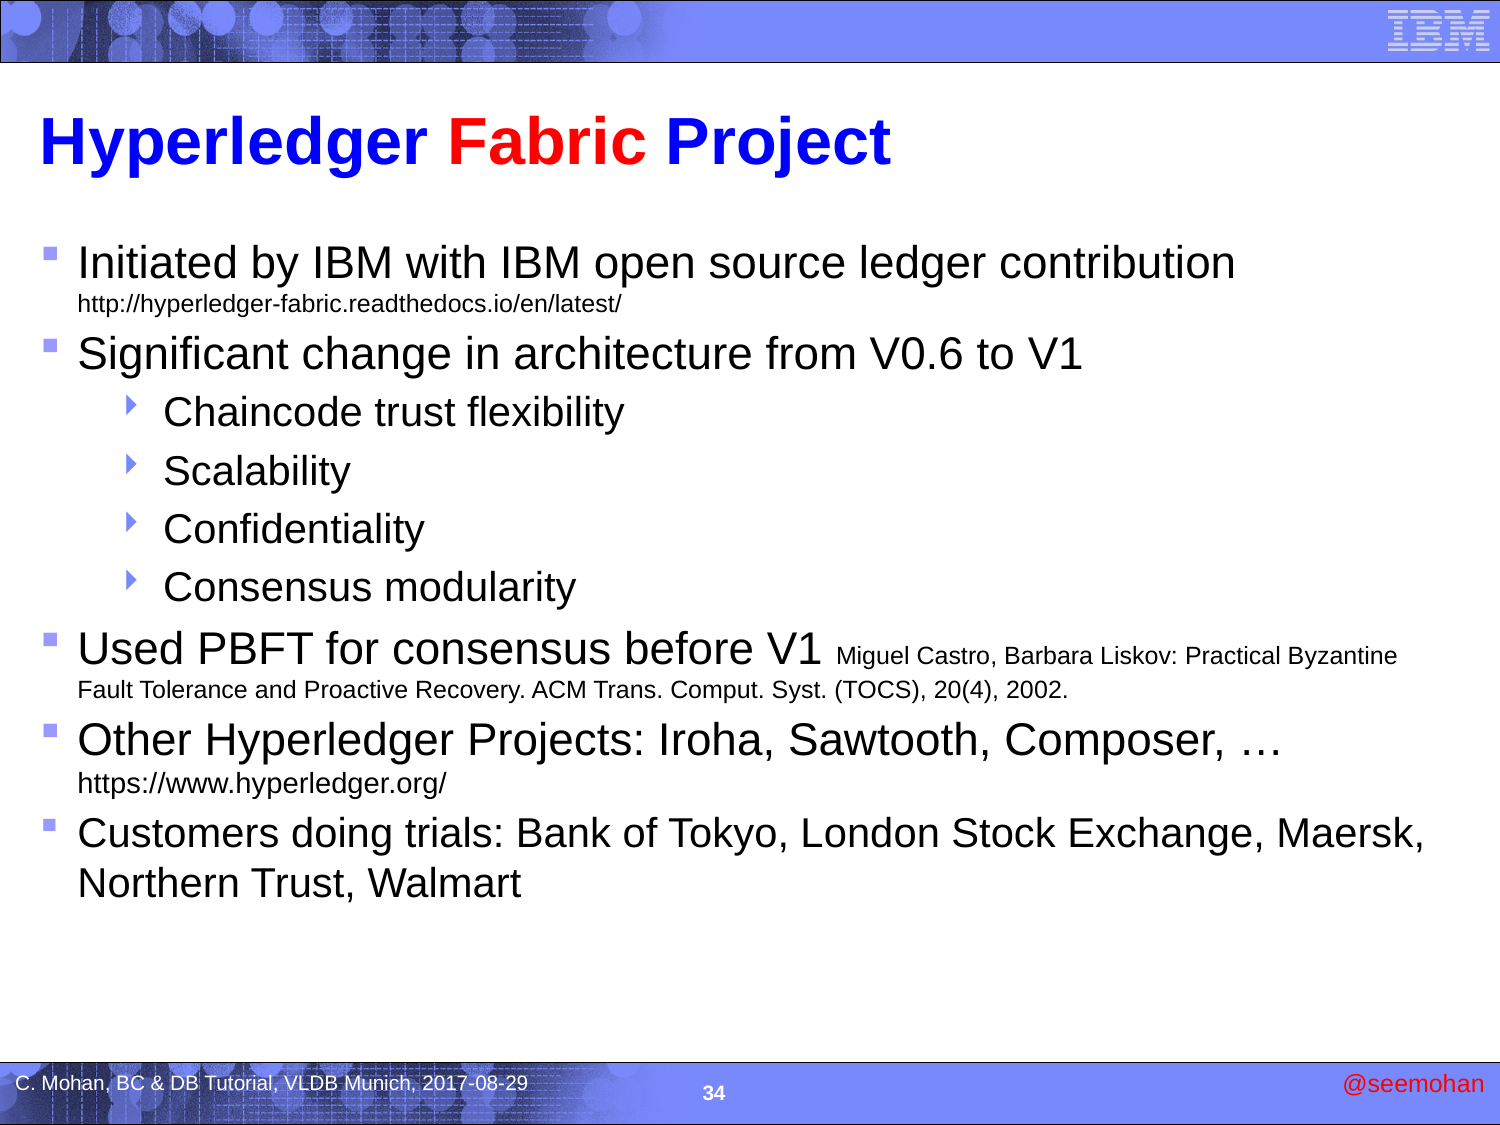

# Hyperledger Fabric Project
Initiated by IBM with IBM open source ledger contribution
http://hyperledger-fabric.readthedocs.io/en/latest/
Significant change in architecture from V0.6 to V1
Chaincode trust flexibility
Scalability
Confidentiality
Consensus modularity
Used PBFT for consensus before V1 Miguel Castro, Barbara Liskov: Practical Byzantine Fault Tolerance and Proactive Recovery. ACM Trans. Comput. Syst. (TOCS), 20(4), 2002.
Other Hyperledger Projects: Iroha, Sawtooth, Composer, …
https://www.hyperledger.org/
Customers doing trials: Bank of Tokyo, London Stock Exchange, Maersk, Northern Trust, Walmart
34